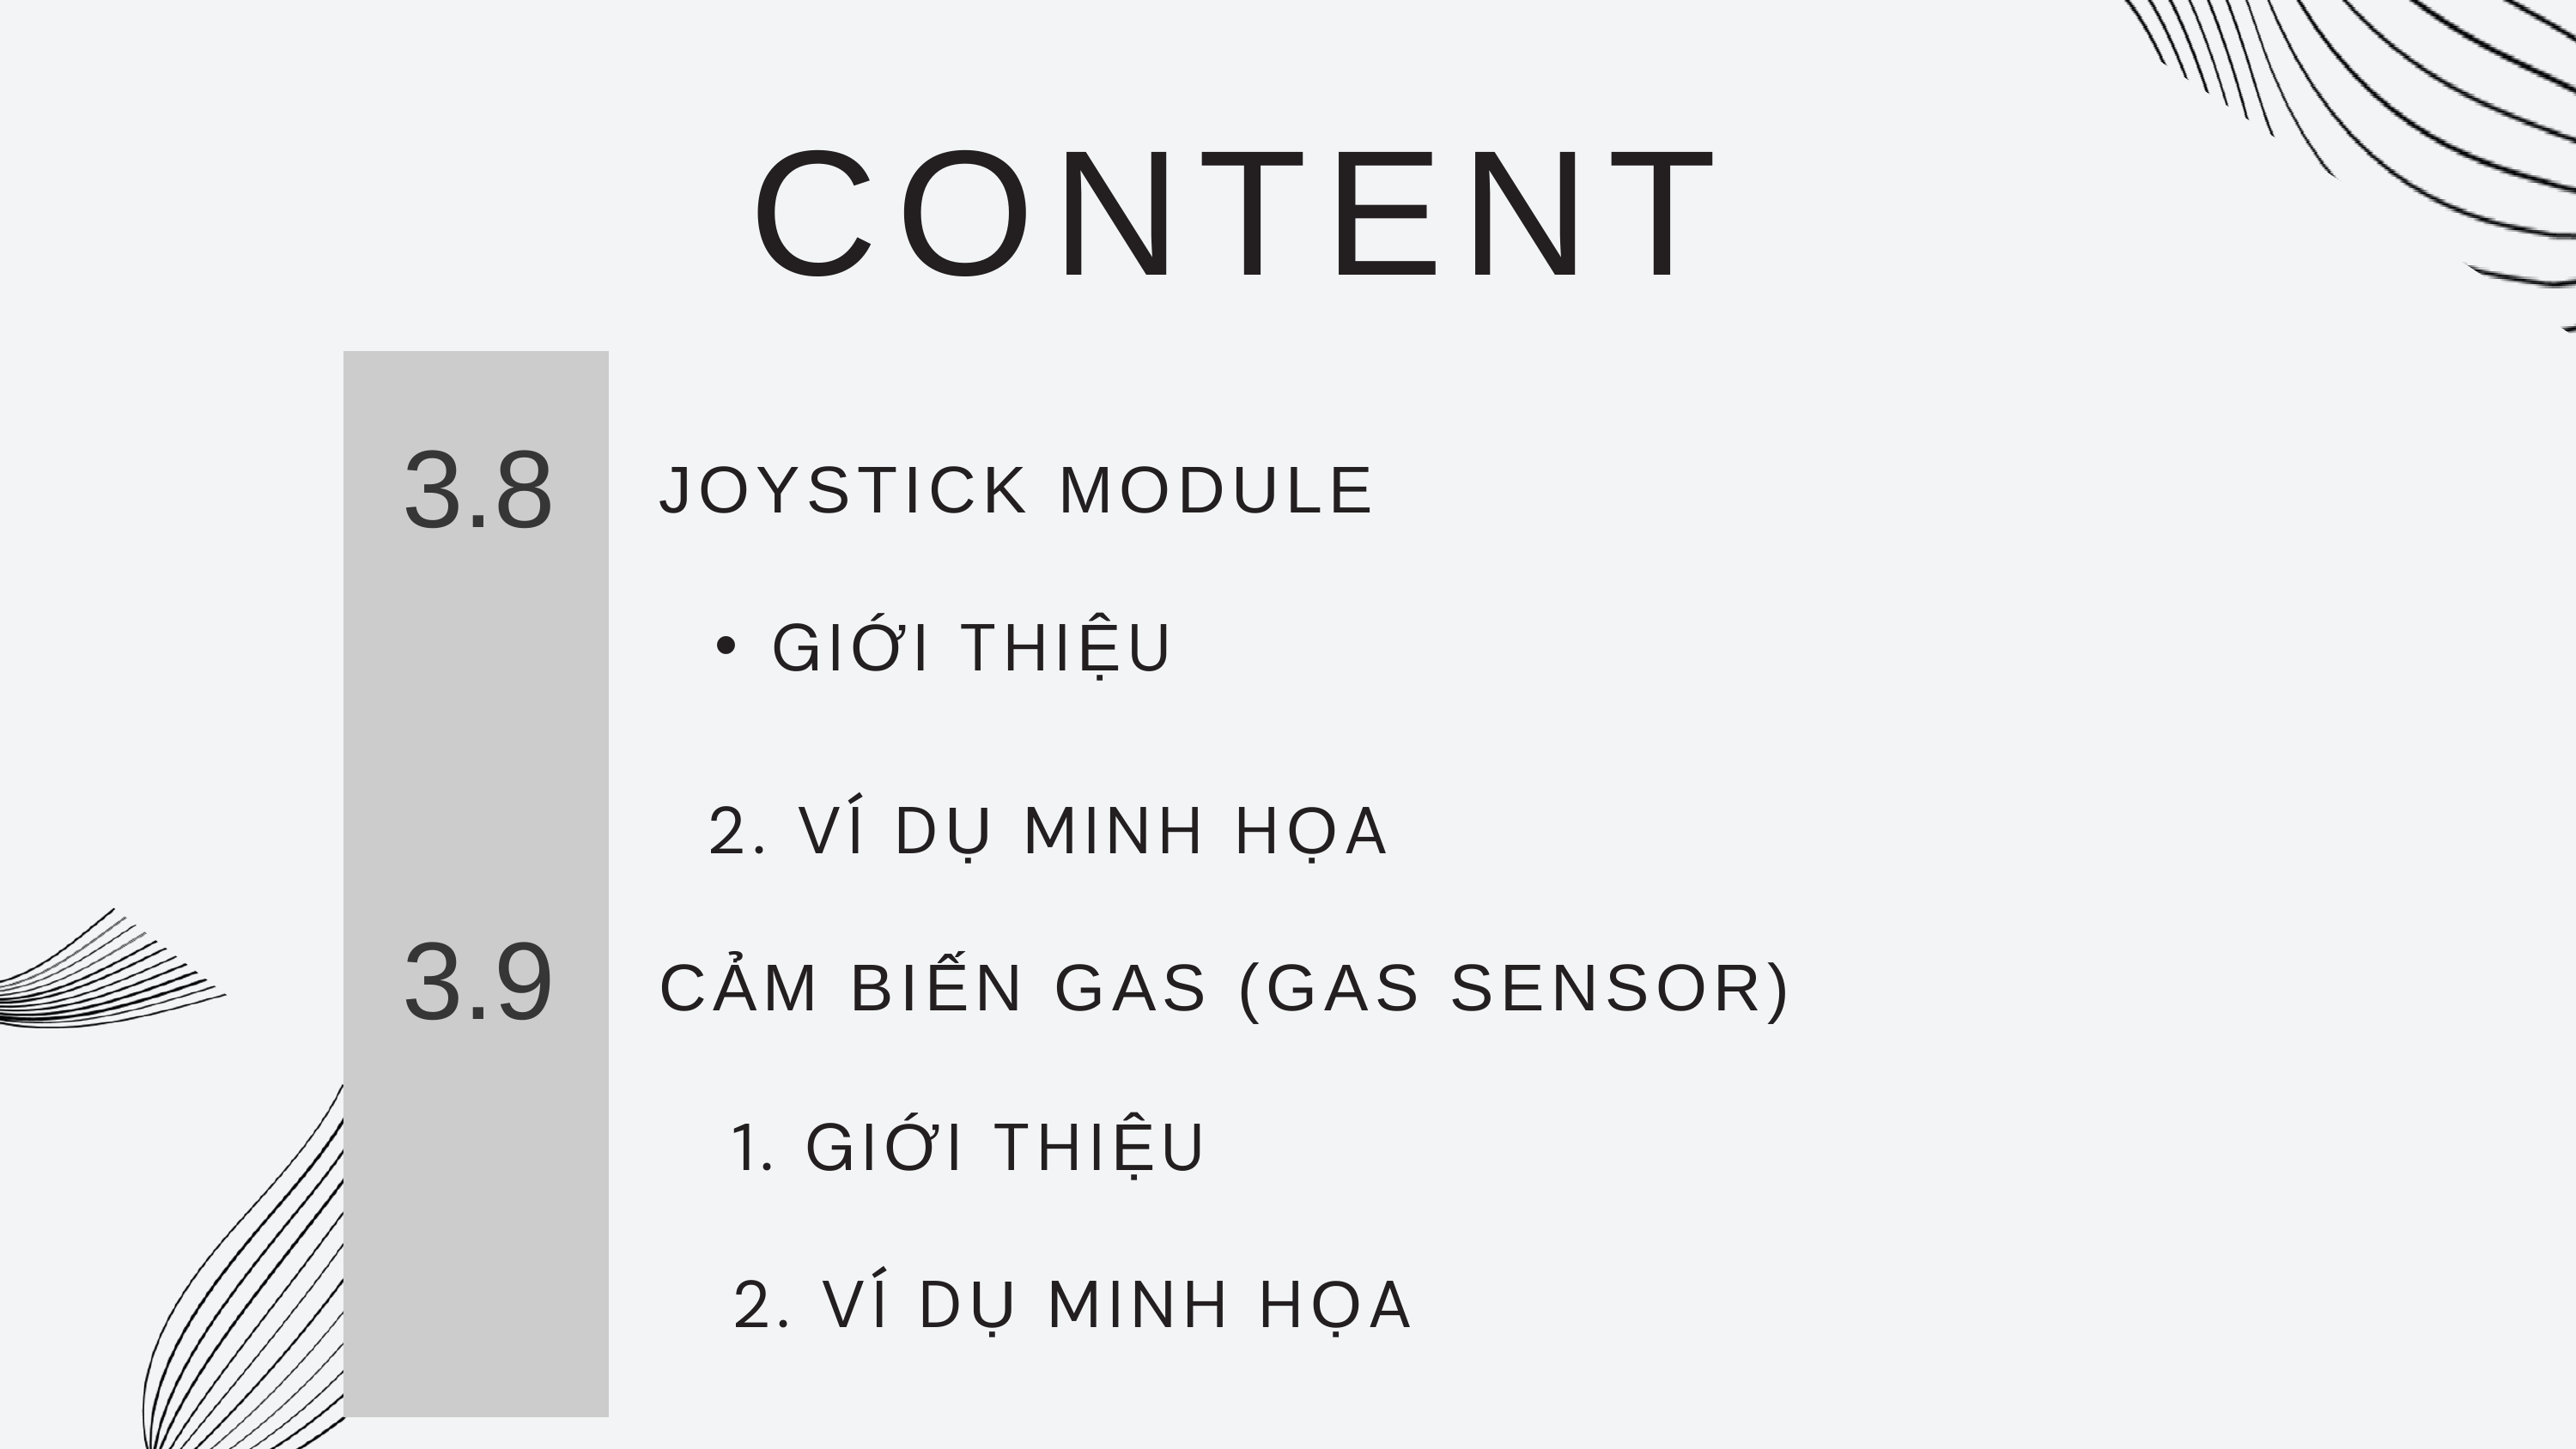

CONTENT

3.8
JOYSTICK MODULE
GIỚI THIỆU

  2. VÍ DỤ MINH HỌA
3.9
CẢM BIẾN GAS (GAS SENSOR)
   1. GIỚI THIỆU
   2. VÍ DỤ MINH HỌA